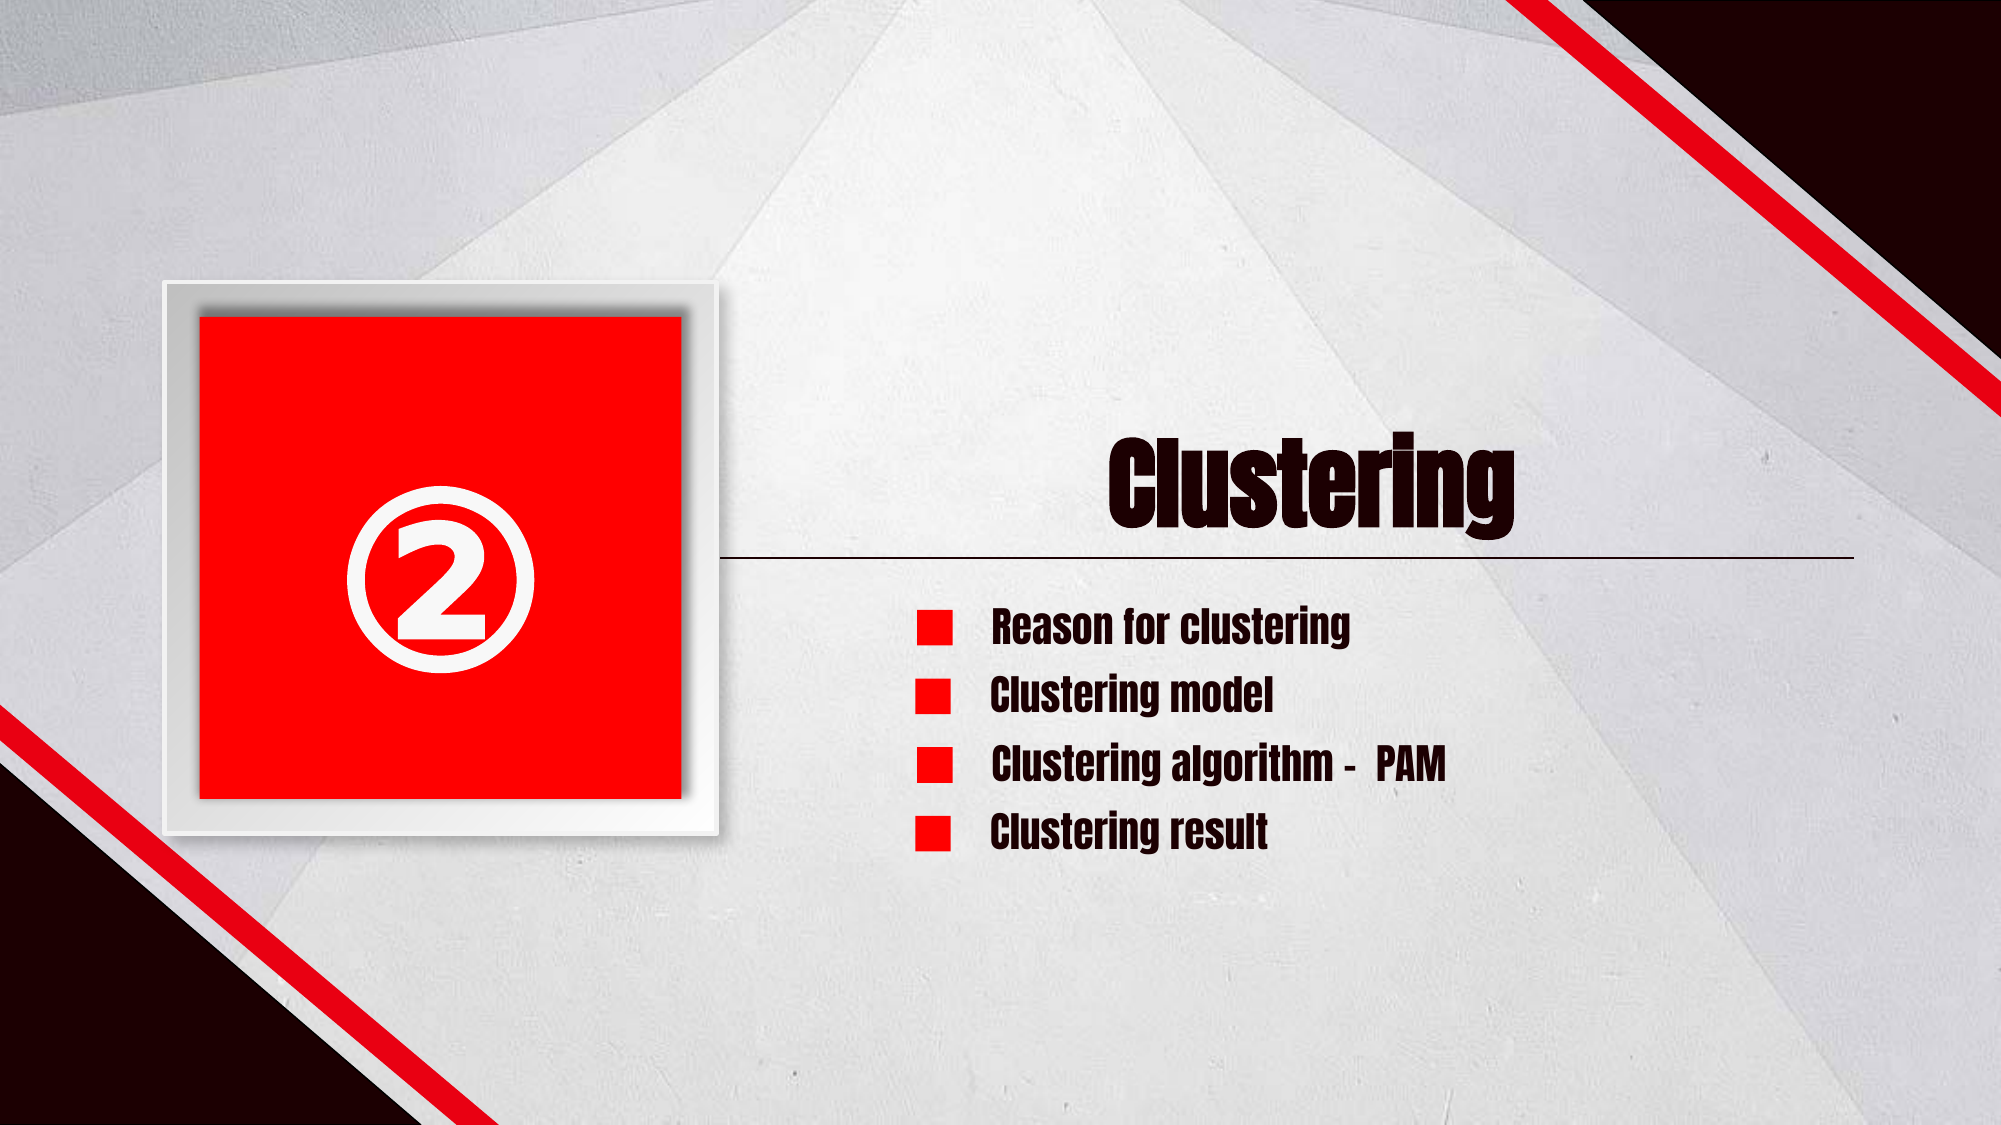

②

Clustering
Reason for clustering

Clustering model

Clustering algorithm -  PAM

Clustering result